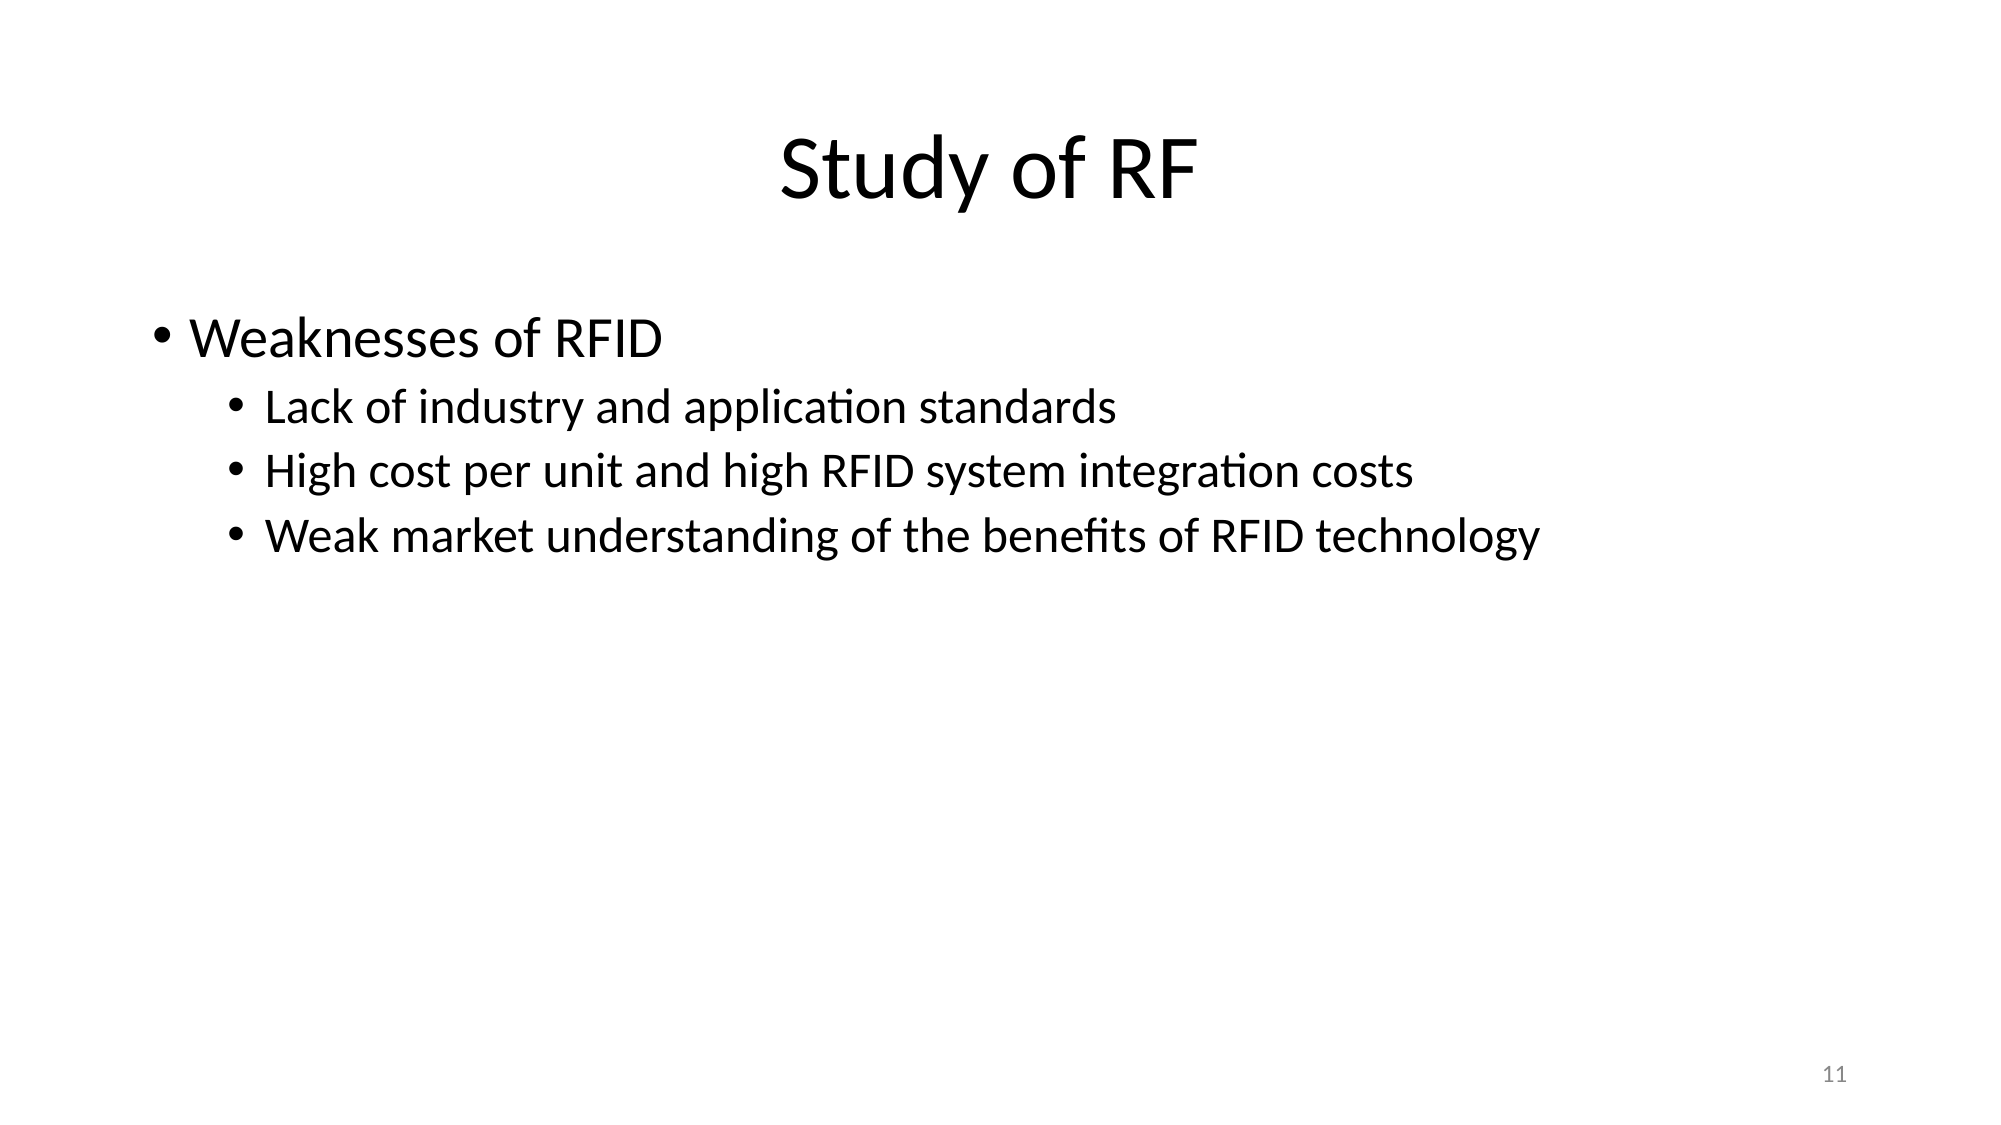

# Study of RF
Weaknesses of RFID
Lack of industry and application standards
High cost per unit and high RFID system integration costs
Weak market understanding of the benefits of RFID technology
11